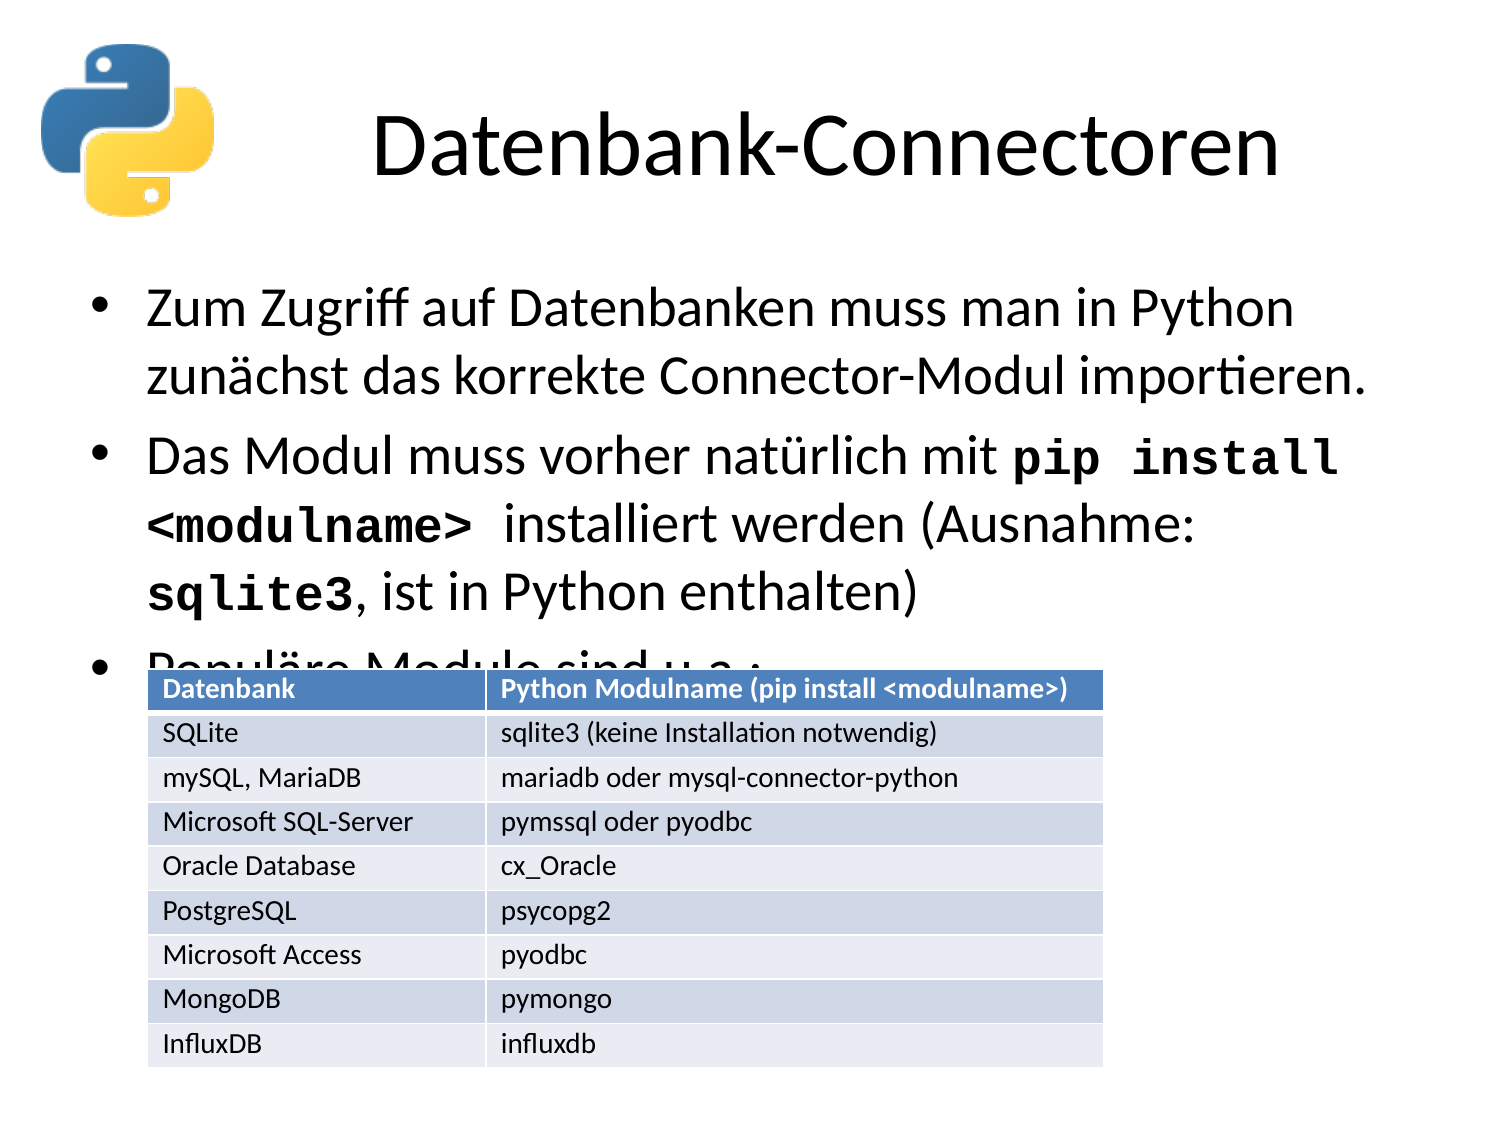

# Datenbank-Connectoren
Zum Zugriff auf Datenbanken muss man in Python zunächst das korrekte Connector-Modul importieren.
Das Modul muss vorher natürlich mit pip install <modulname> installiert werden (Ausnahme: sqlite3, ist in Python enthalten)
Populäre Module sind u.a.:

| Datenbank | Python Modulname (pip install <modulname>) |
| --- | --- |
| SQLite | sqlite3 (keine Installation notwendig) |
| mySQL, MariaDB | mariadb oder mysql-connector-python |
| Microsoft SQL-Server | pymssql oder pyodbc |
| Oracle Database | cx\_Oracle |
| PostgreSQL | psycopg2 |
| Microsoft Access | pyodbc |
| MongoDB | pymongo |
| InfluxDB | influxdb |